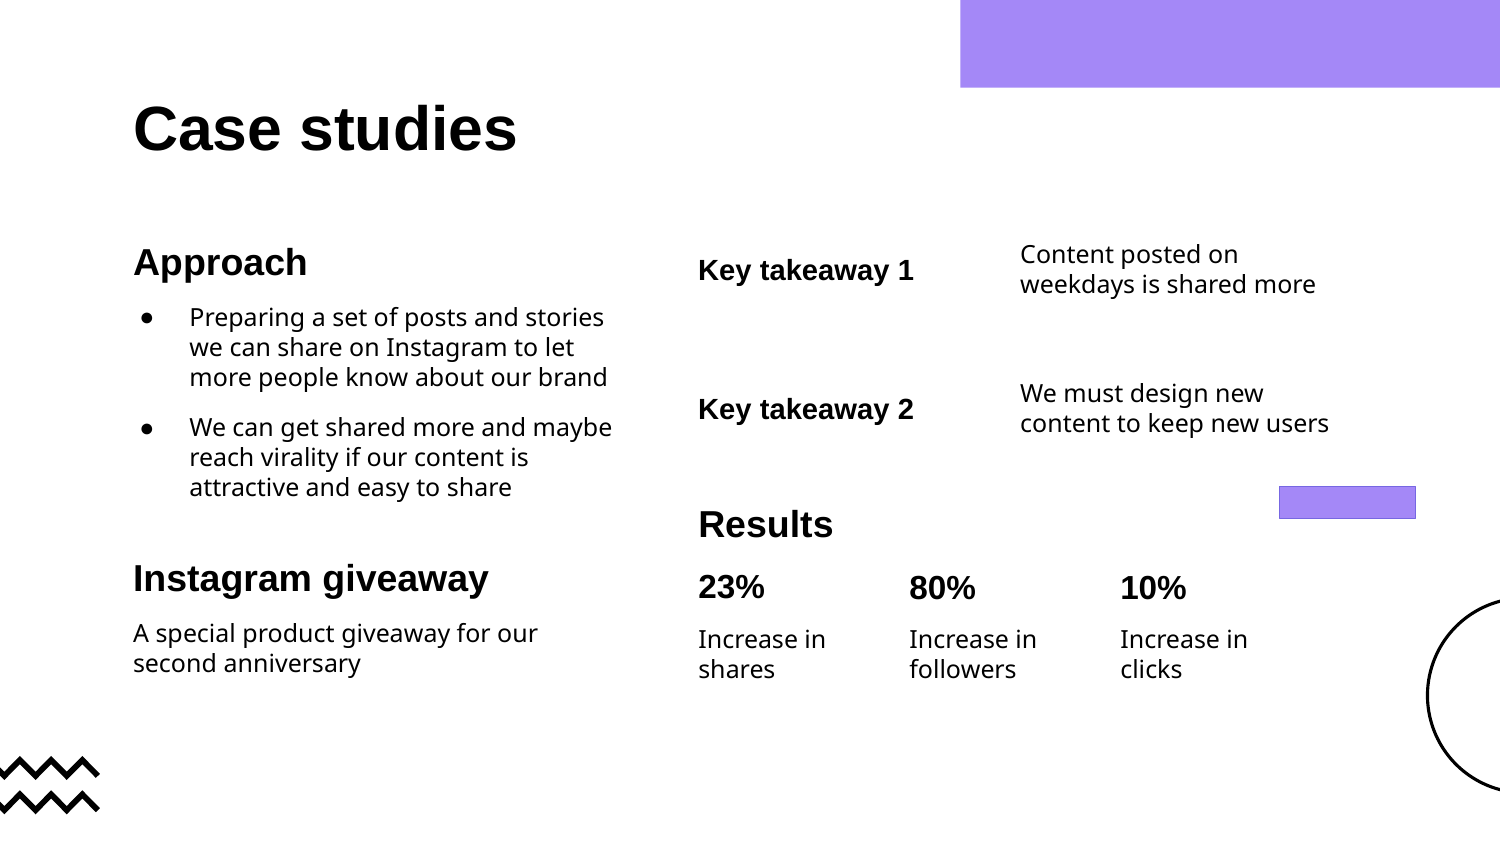

# Case studies
Approach
Content posted on weekdays is shared more
Key takeaway 1
Preparing a set of posts and stories we can share on Instagram to let more people know about our brand
We can get shared more and maybe reach virality if our content is attractive and easy to share
We must design new content to keep new users
Key takeaway 2
Results

Instagram giveaway
23%
80%
10%
A special product giveaway for our second anniversary
Increase in clicks
Increase in shares
Increase in followers